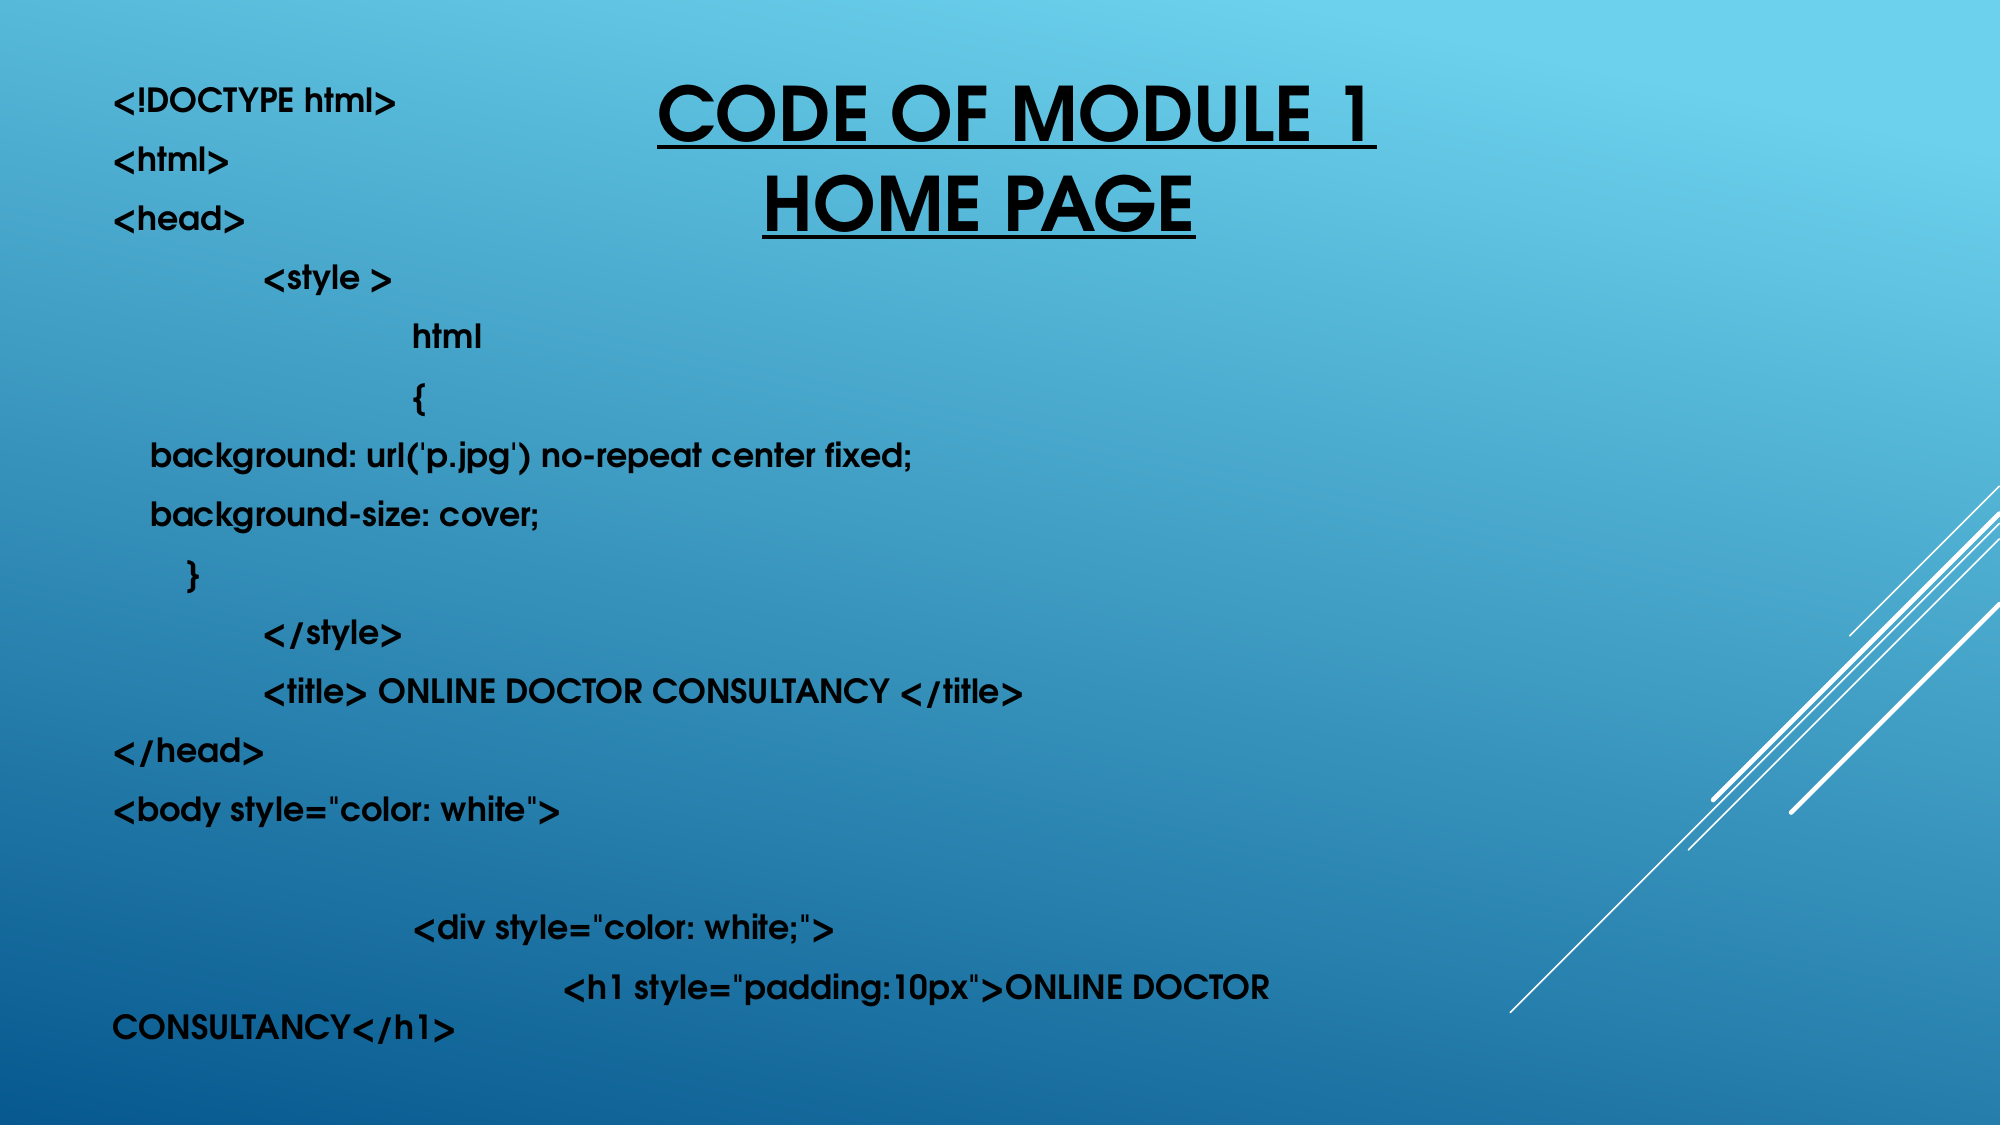

# CODE OF MODULE 1 HOME PAGE
<!DOCTYPE html>
<html>
<head>
	<style >
		html
		{
    background: url('p.jpg') no-repeat center fixed;
    background-size: cover;
        }
	</style>
	<title> ONLINE DOCTOR CONSULTANCY </title>
</head>
<body style="color: white">

		<div style="color: white;">
			<h1 style="padding:10px">ONLINE DOCTOR CONSULTANCY</h1>